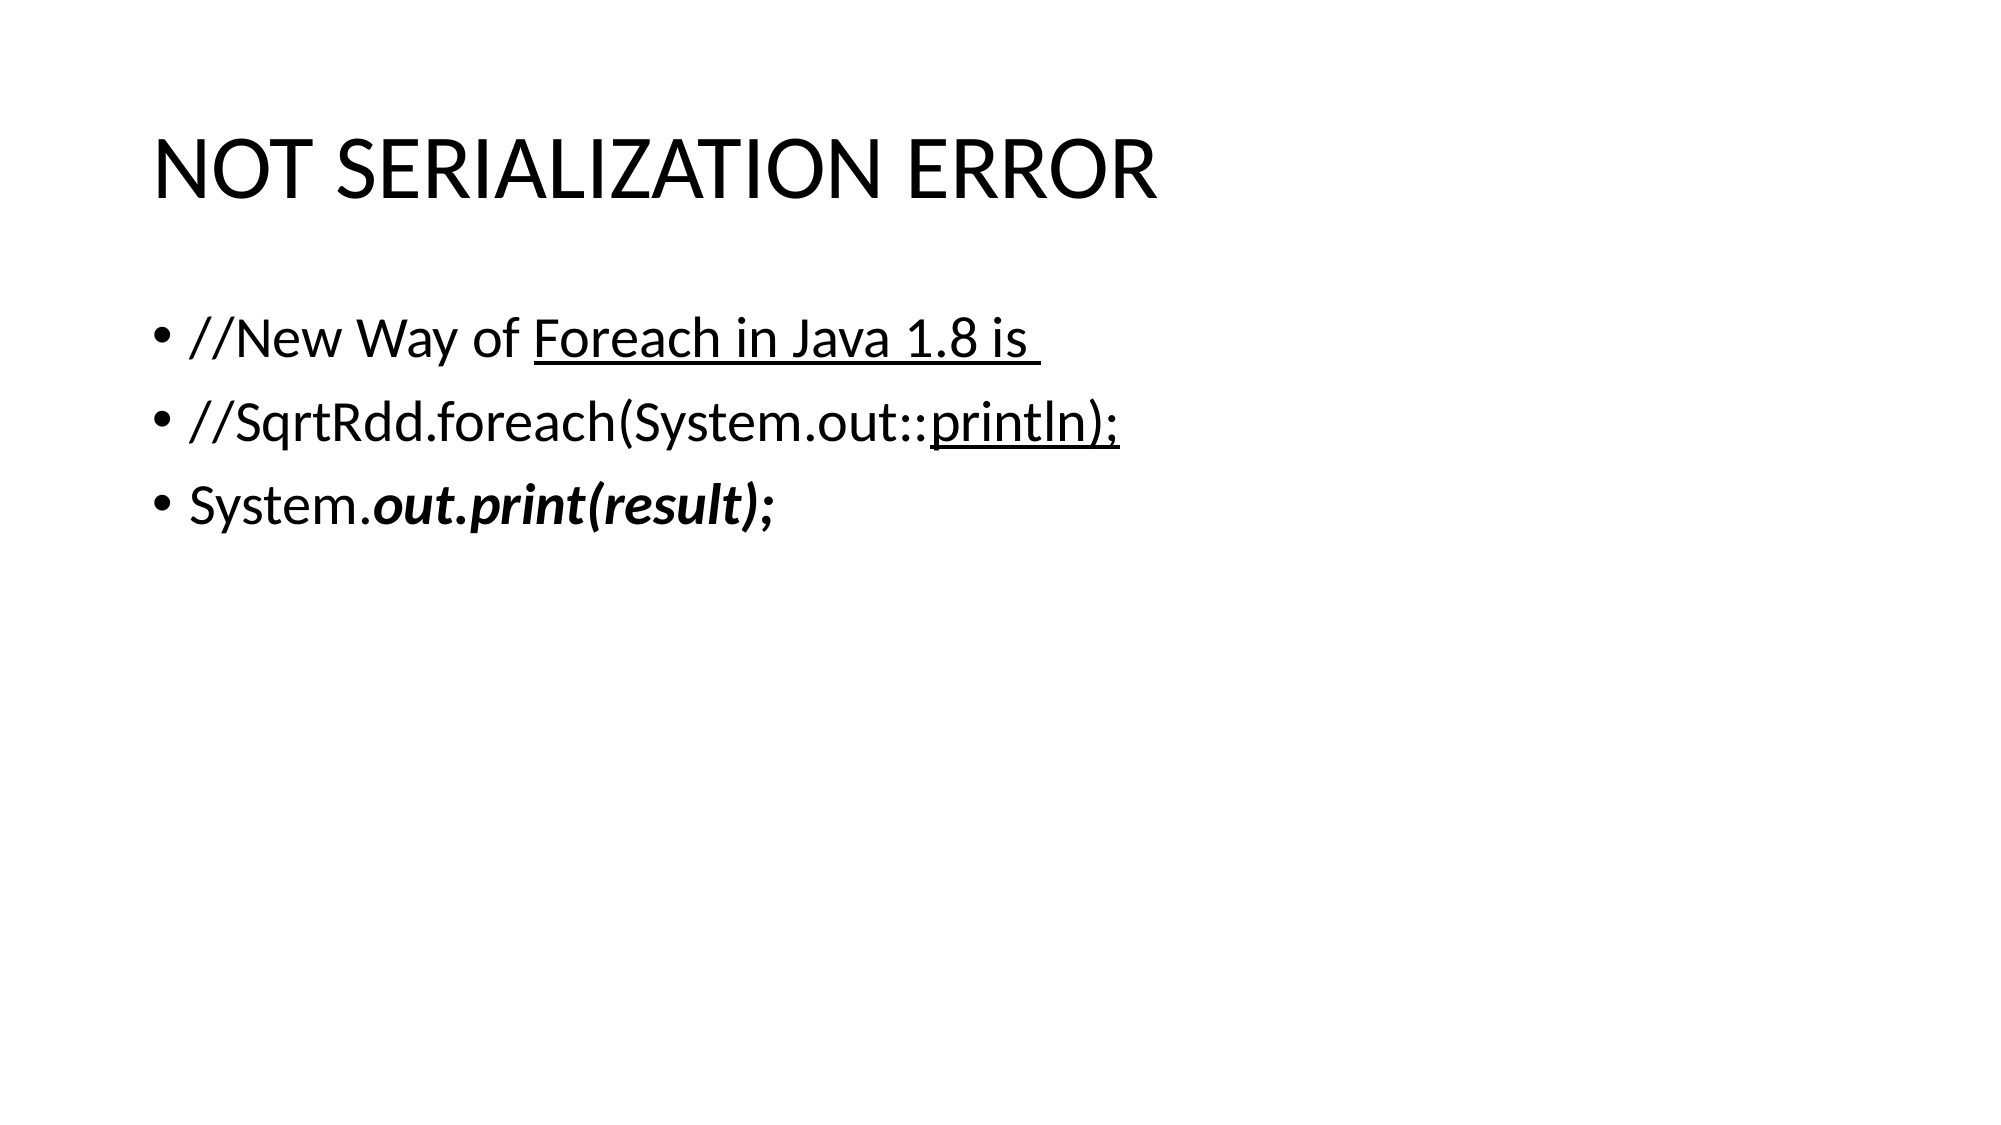

# NOT SERIALIZATION ERROR
//New Way of Foreach in Java 1.8 is
//SqrtRdd.foreach(System.out::println);
System.out.print(result);